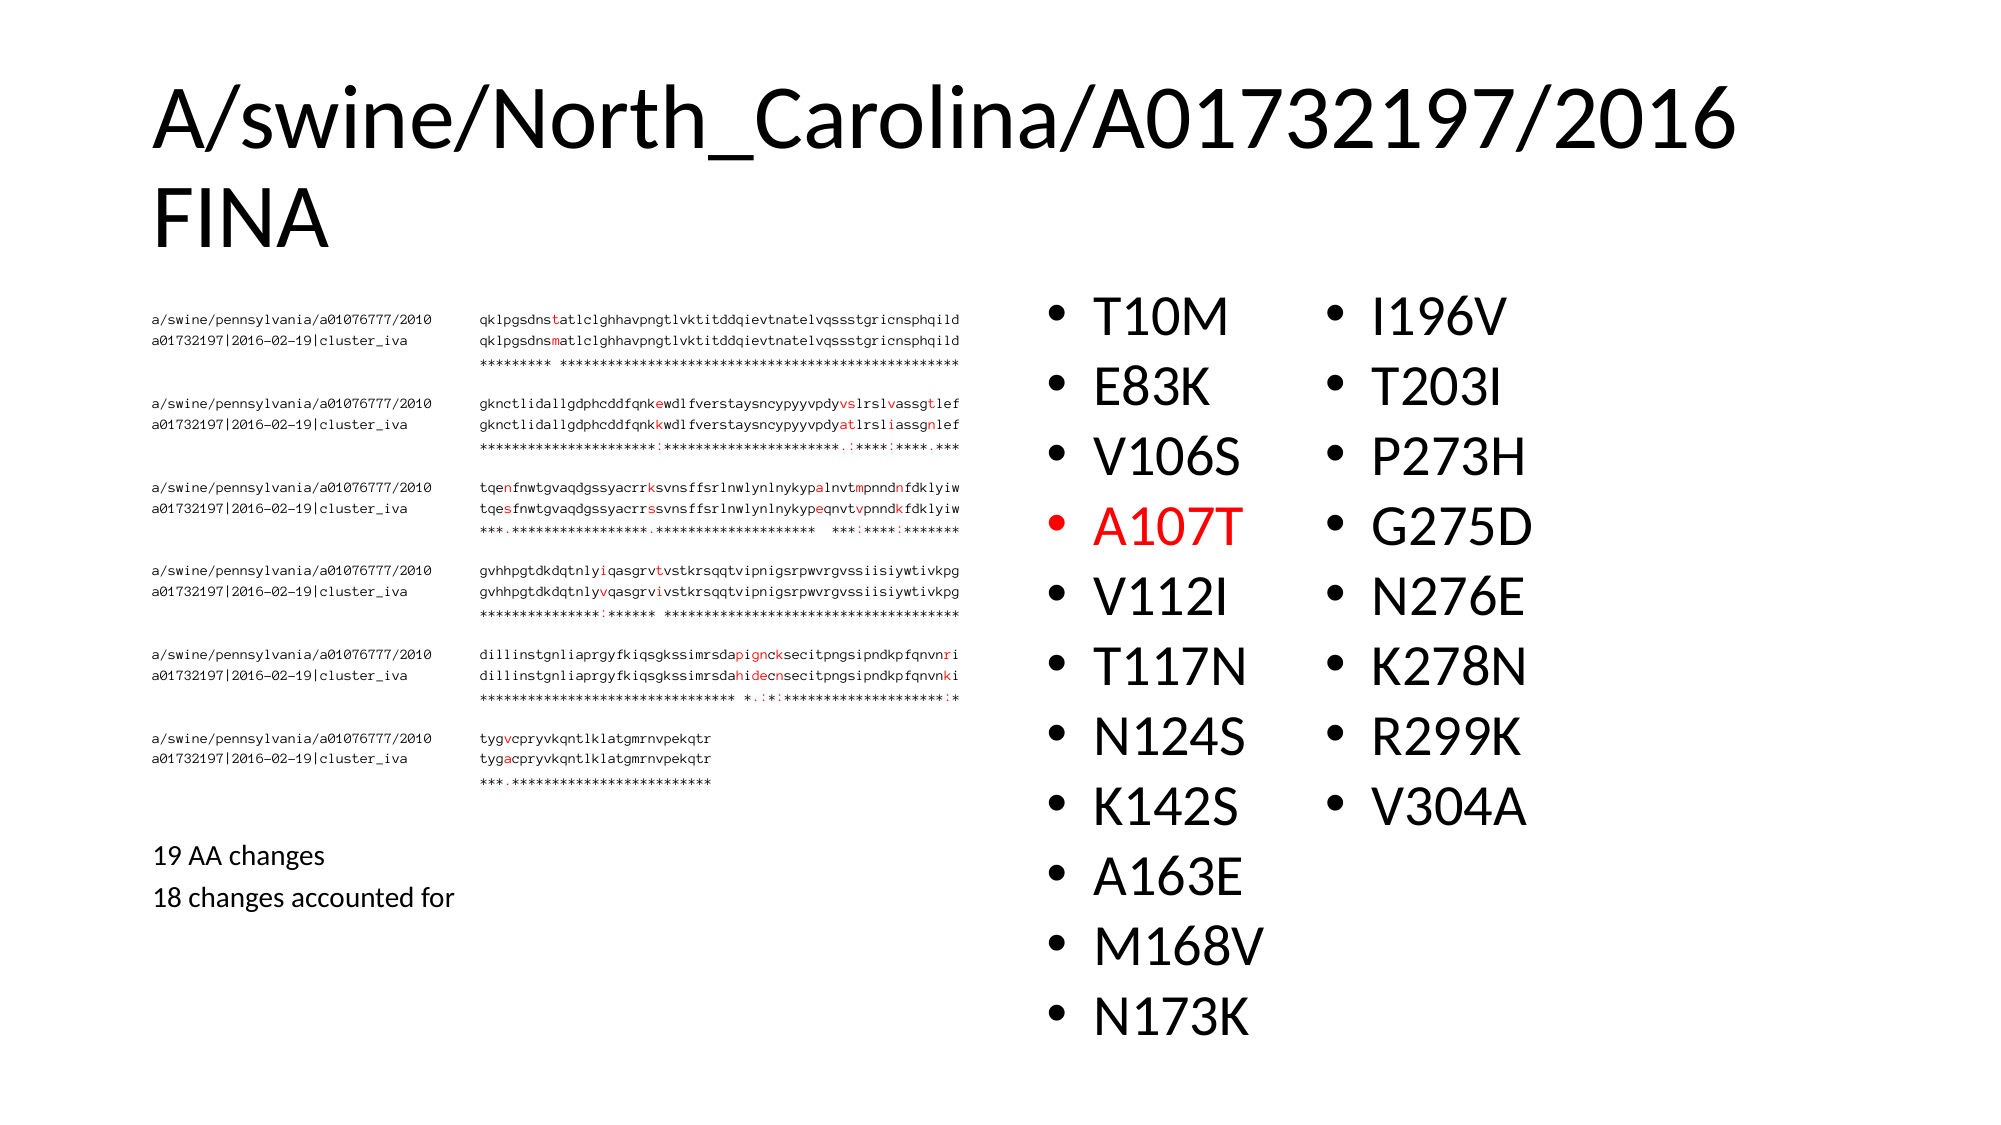

# A/swine/North_Carolina/A01732197/2016 FINA
T10M
E83K
V106S
A107T
V112I
T117N
N124S
K142S
A163E
M168V
N173K
I196V
T203I
P273H
G275D
N276E
K278N
R299K
V304A

a/swine/pennsylvania/a01076777/2010      qklpgsdnstatlclghhavpngtlvktitddqievtnatelvqssstgricnsphqild
a01732197|2016-02-19|cluster_iva         qklpgsdnsmatlclghhavpngtlvktitddqievtnatelvqssstgricnsphqild
                                         ********* **************************************************

a/swine/pennsylvania/a01076777/2010      gknctlidallgdphcddfqnkewdlfverstaysncypyyvpdyvslrslvassgtlef
a01732197|2016-02-19|cluster_iva         gknctlidallgdphcddfqnkkwdlfverstaysncypyyvpdyatlrsliassgnlef
                                         **********************:**********************.:****:****.***

a/swine/pennsylvania/a01076777/2010      tqenfnwtgvaqdgssyacrrksvnsffsrlnwlynlnykypalnvtmpnndnfdklyiw
a01732197|2016-02-19|cluster_iva         tqesfnwtgvaqdgssyacrrssvnsffsrlnwlynlnykypeqnvtvpnndkfdklyiw
                                         ***.*****************.********************  ***:****:*******

a/swine/pennsylvania/a01076777/2010      gvhhpgtdkdqtnlyiqasgrvtvstkrsqqtvipnigsrpwvrgvssiisiywtivkpg
a01732197|2016-02-19|cluster_iva         gvhhpgtdkdqtnlyvqasgrvivstkrsqqtvipnigsrpwvrgvssiisiywtivkpg
                                         ***************:****** *************************************

a/swine/pennsylvania/a01076777/2010      dillinstgnliaprgyfkiqsgkssimrsdapigncksecitpngsipndkpfqnvnri
a01732197|2016-02-19|cluster_iva         dillinstgnliaprgyfkiqsgkssimrsdahidecnsecitpngsipndkpfqnvnki
                                         ******************************** *.:*:********************:*

a/swine/pennsylvania/a01076777/2010      tygvcpryvkqntlklatgmrnvpekqtr
a01732197|2016-02-19|cluster_iva         tygacpryvkqntlklatgmrnvpekqtr
                                         ***.*************************

19 AA changes
18 changes accounted for